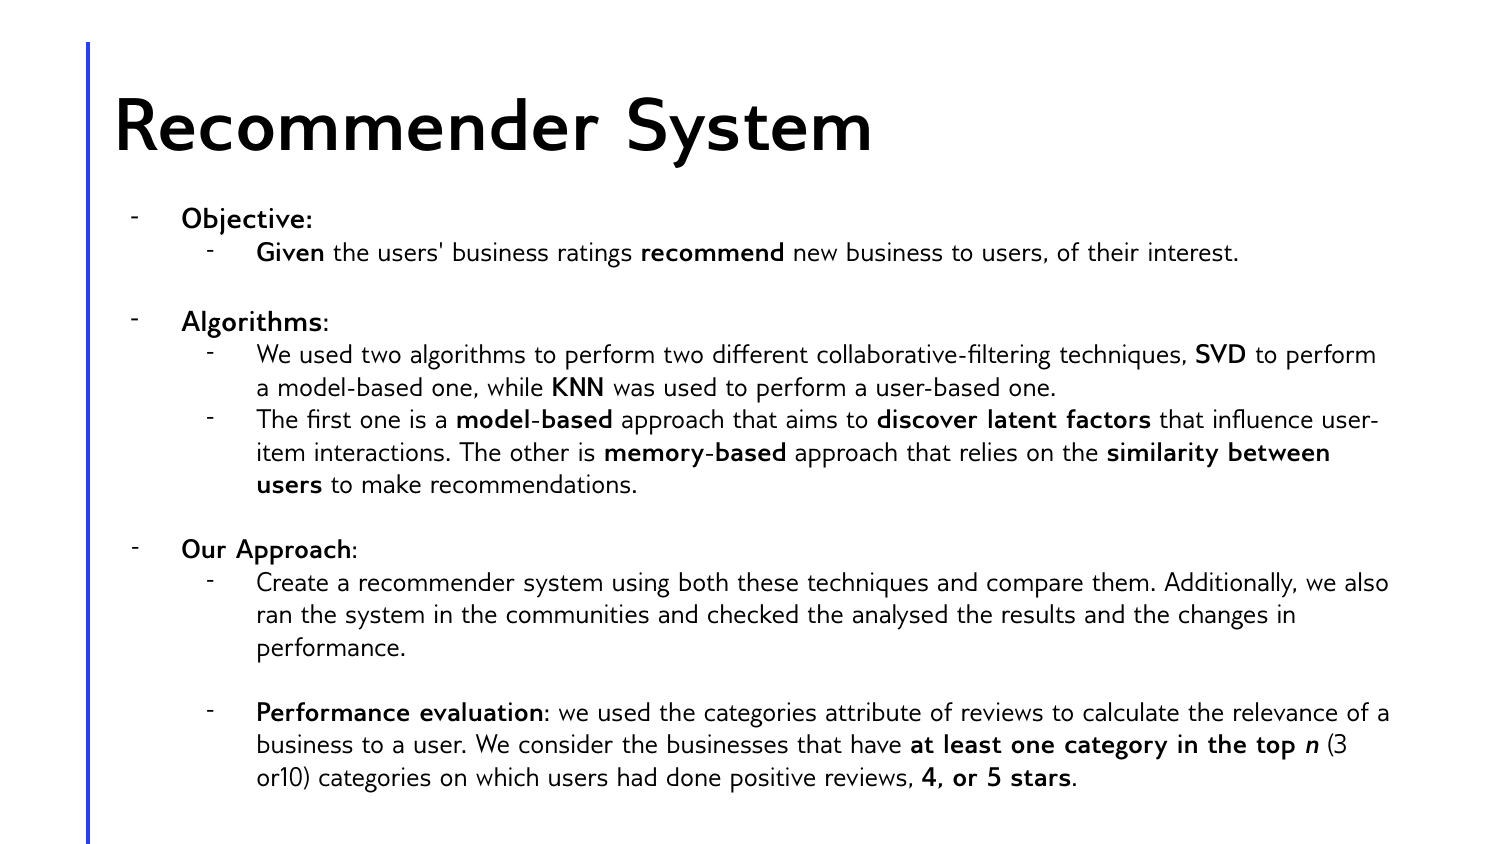

# Recommender System
Objective:
Given the users' business ratings recommend new business to users, of their interest.

Algorithms:
We used two algorithms to perform two different collaborative-filtering techniques, SVD to perform a model-based one, while KNN was used to perform a user-based one.
The first one is a model-based approach that aims to discover latent factors that influence user-item interactions. The other is memory-based approach that relies on the similarity between users to make recommendations.

Our Approach:
Create a recommender system using both these techniques and compare them. Additionally, we also ran the system in the communities and checked the analysed the results and the changes in performance.

Performance evaluation: we used the categories attribute of reviews to calculate the relevance of a business to a user. We consider the businesses that have at least one category in the top n (3 or10) categories on which users had done positive reviews, 4, or 5 stars.